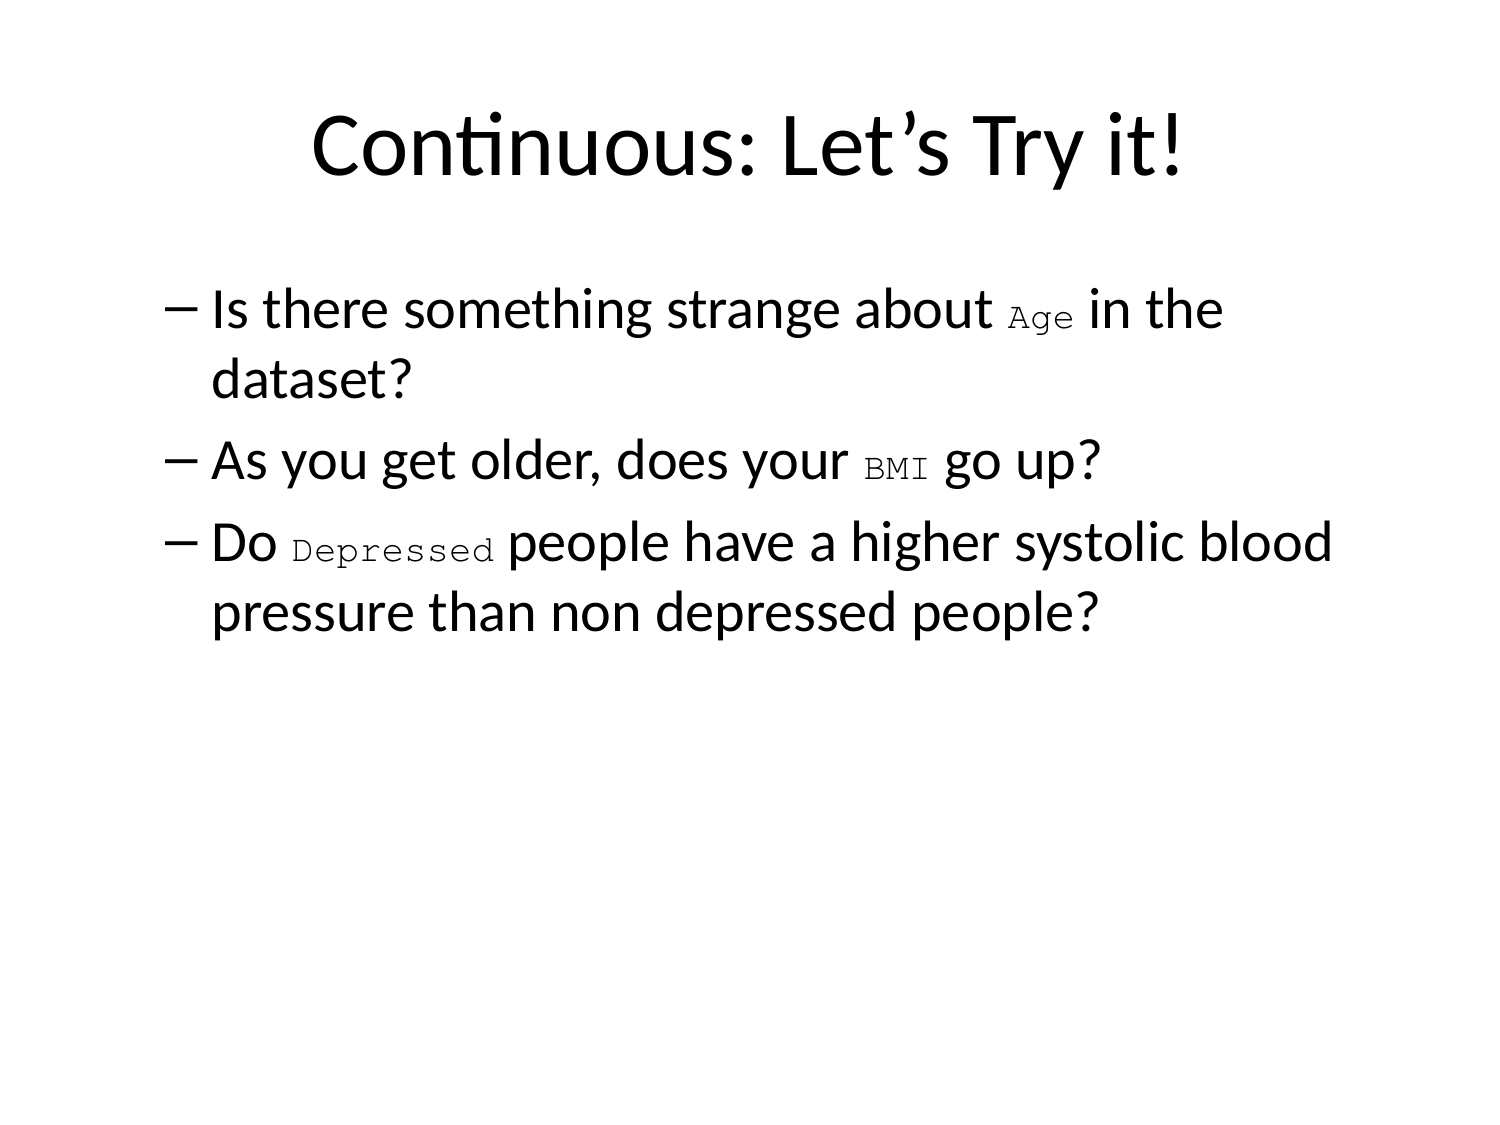

# Continuous: Let’s Try it!
Is there something strange about Age in the dataset?
As you get older, does your BMI go up?
Do Depressed people have a higher systolic blood pressure than non depressed people?